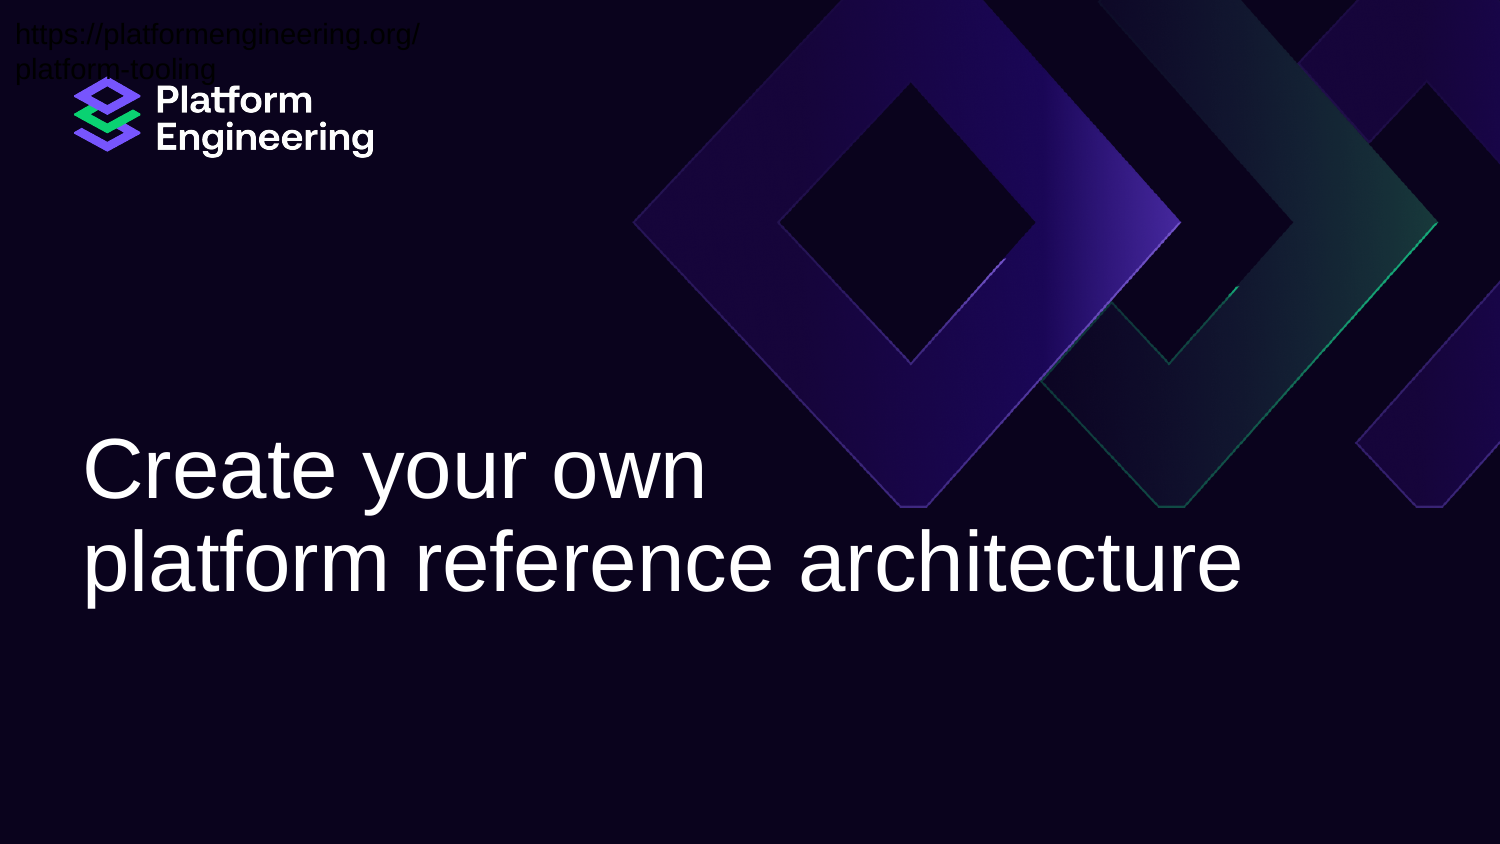

https://platformengineering.org/platform-tooling
# Create your own
platform reference architecture